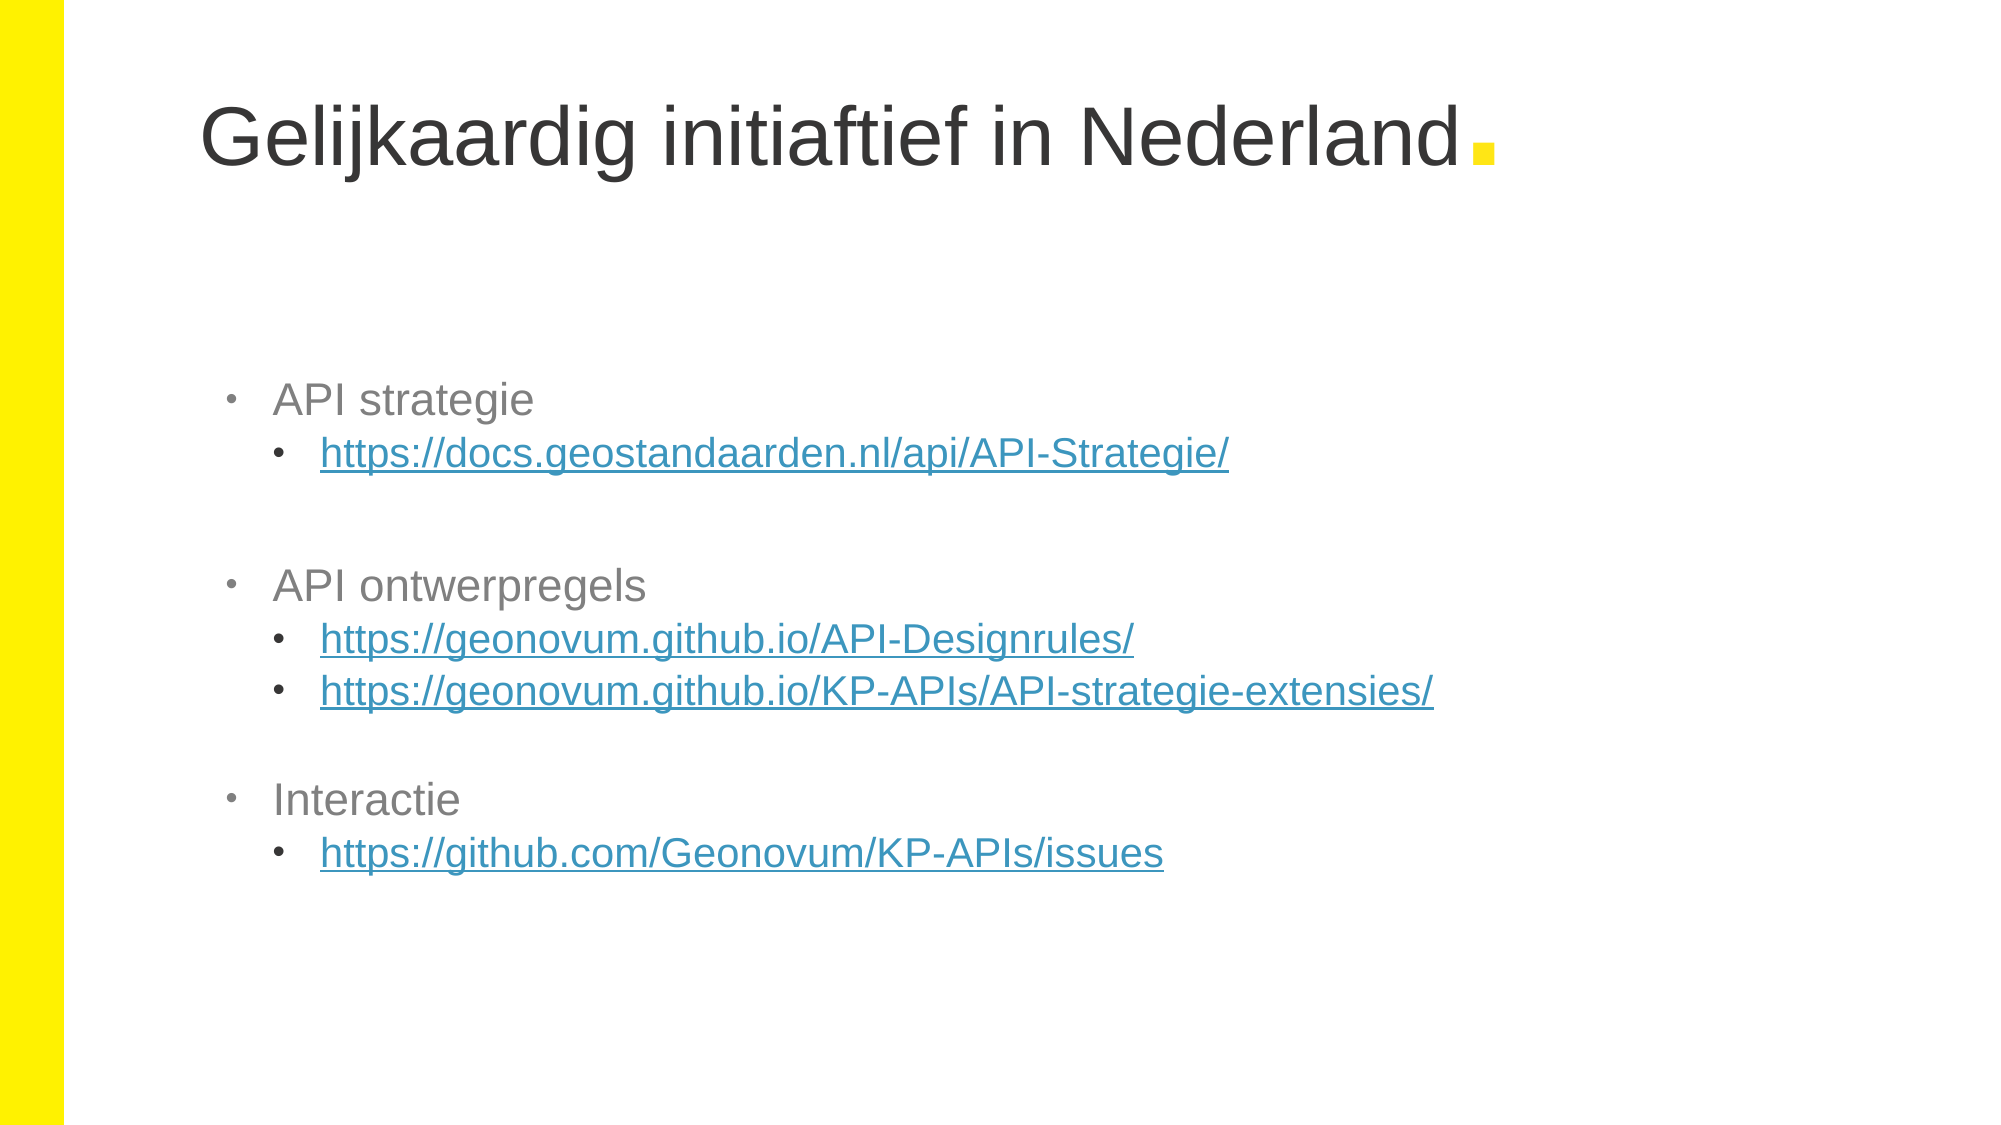

# Gelijkaardig initiaftief in Nederland.

API strategie
https://docs.geostandaarden.nl/api/API-Strategie/

API ontwerpregels
https://geonovum.github.io/API-Designrules/
https://geonovum.github.io/KP-APIs/API-strategie-extensies/

Interactie
https://github.com/Geonovum/KP-APIs/issues